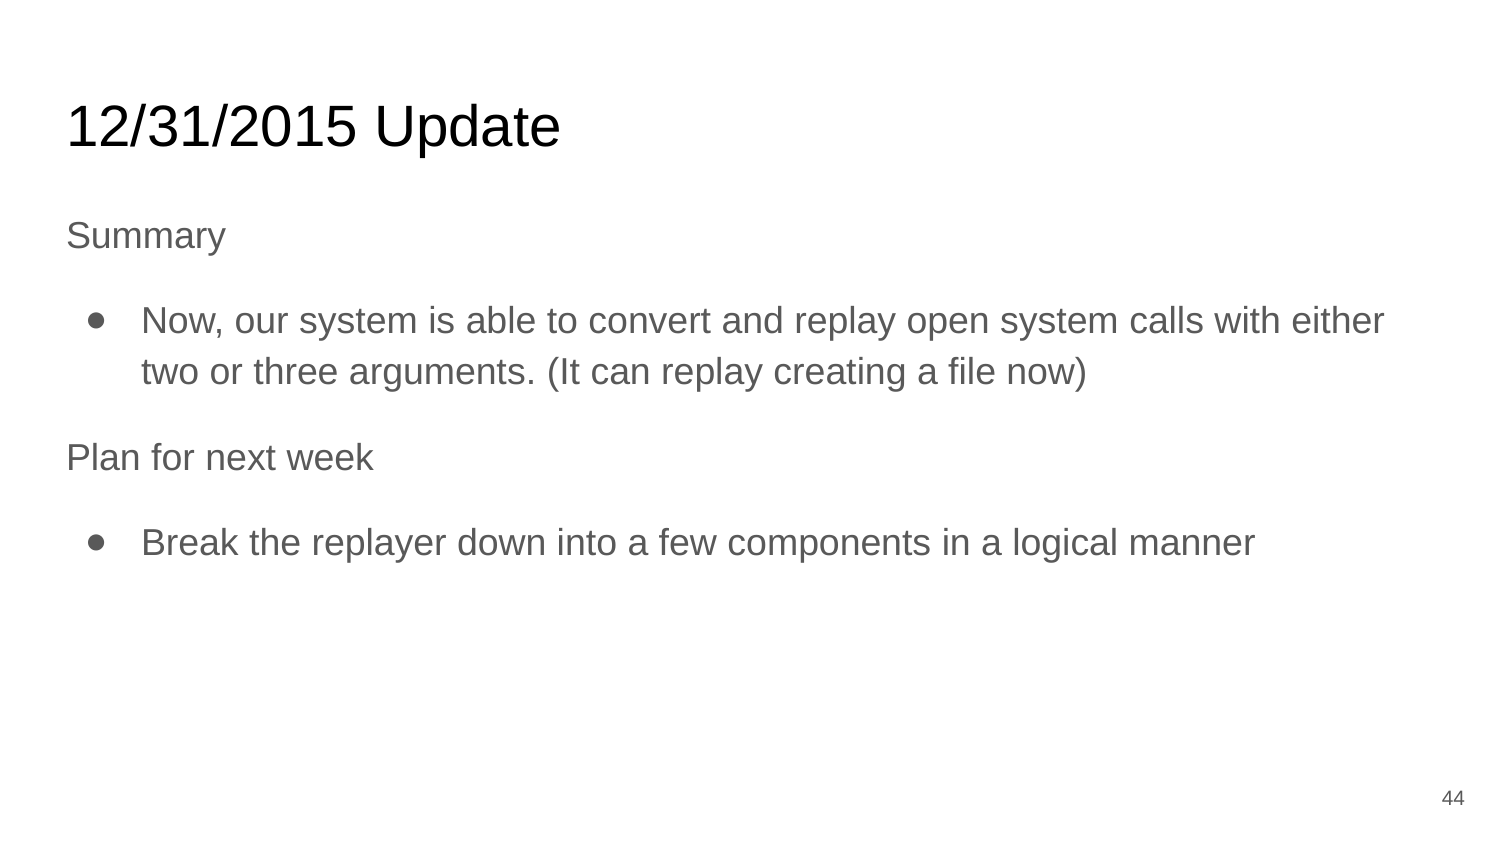

# 12/31/2015 Update
Summary
Now, our system is able to convert and replay open system calls with either two or three arguments. (It can replay creating a file now)
Plan for next week
Break the replayer down into a few components in a logical manner
44